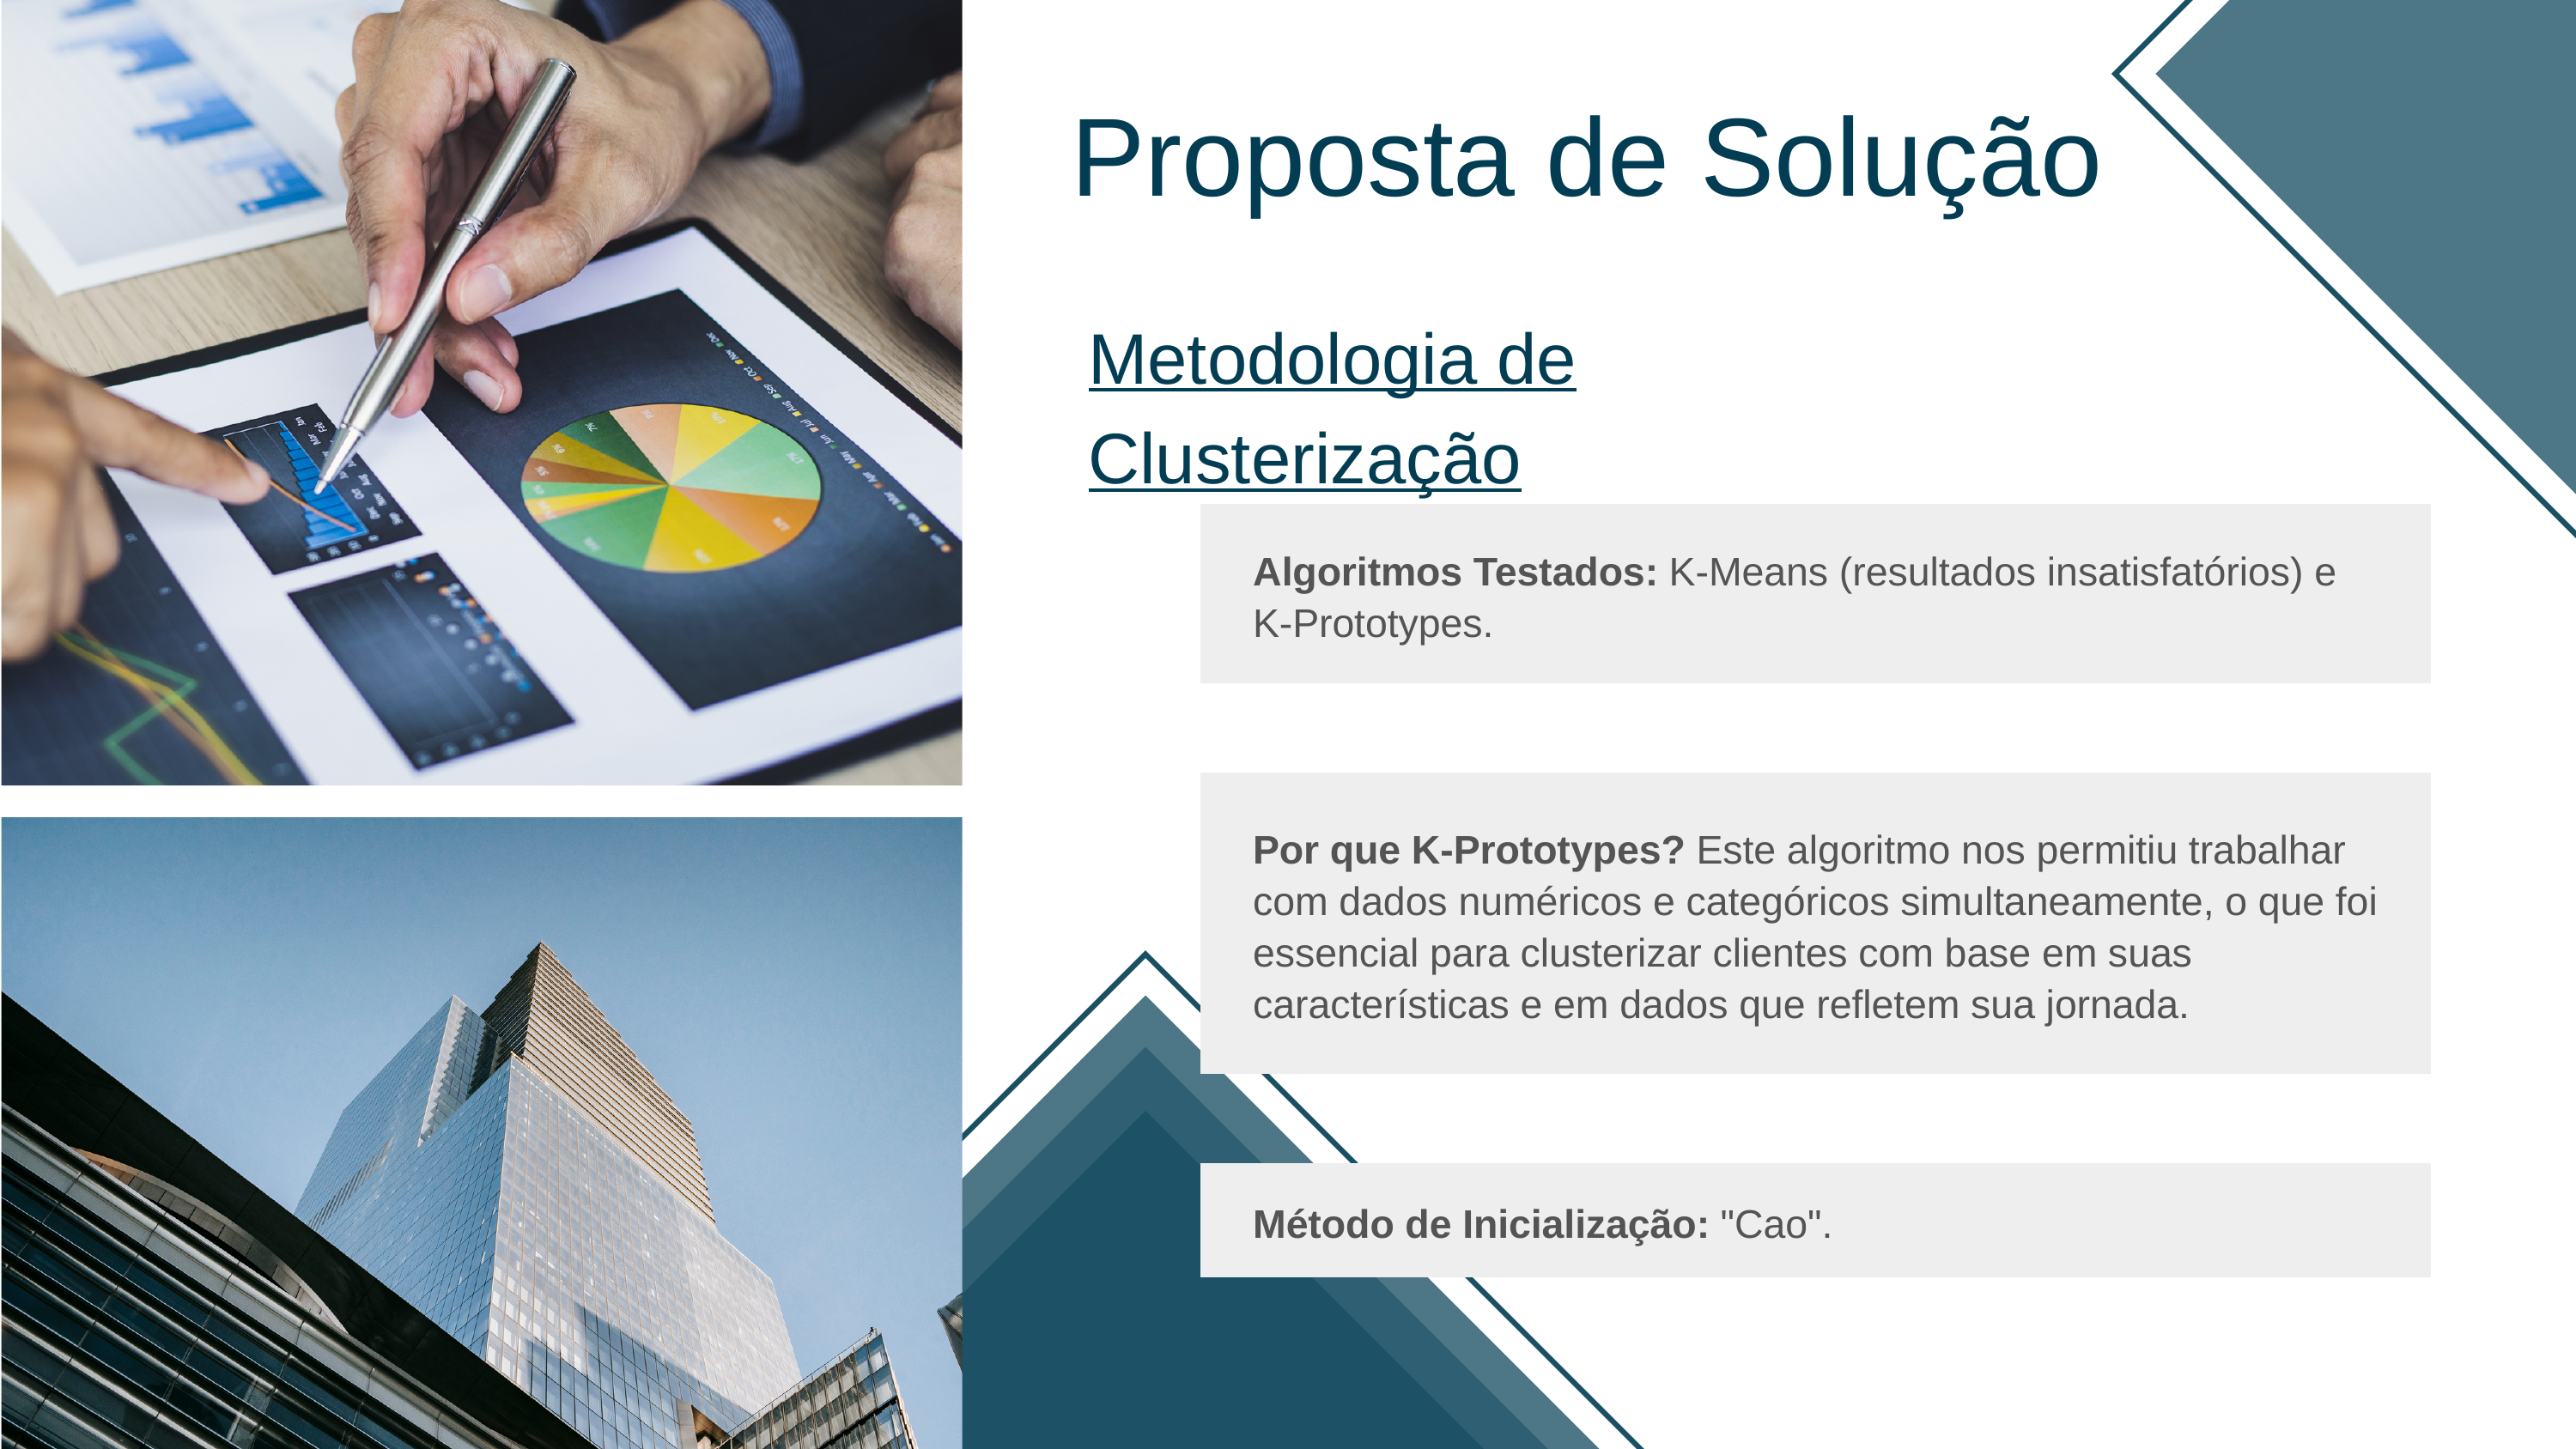

Proposta de Solução
Metodologia de Clusterização

Algoritmos Testados: K-Means (resultados insatisfatórios) e
K-Prototypes.

Por que K-Prototypes? Este algoritmo nos permitiu trabalhar com dados numéricos e categóricos simultaneamente, o que foi essencial para clusterizar clientes com base em suas características e em dados que refletem sua jornada.

Método de Inicialização: "Cao".